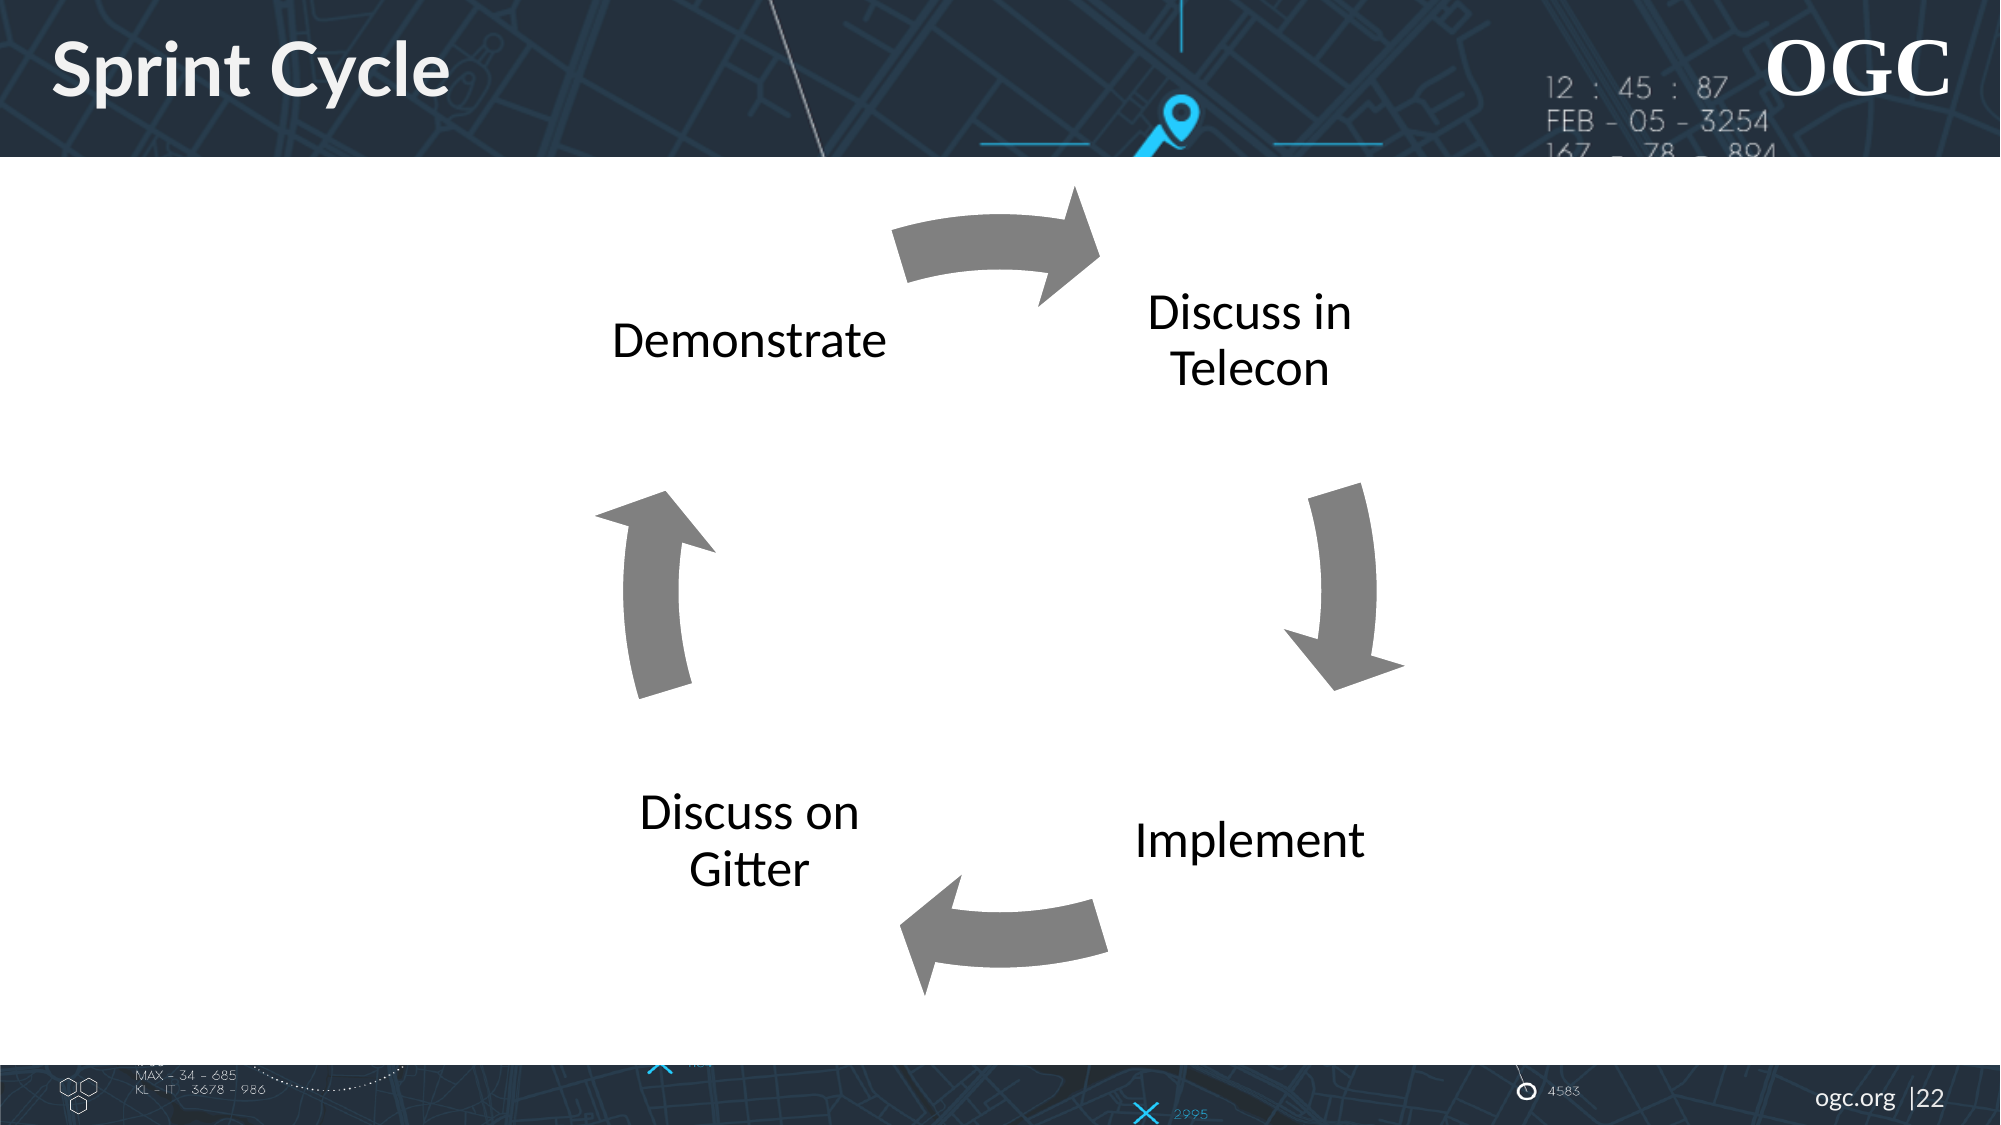

# Sprint Cycle
Discuss in Telecon
Implement
Discuss on Gitter
Demonstrate
22